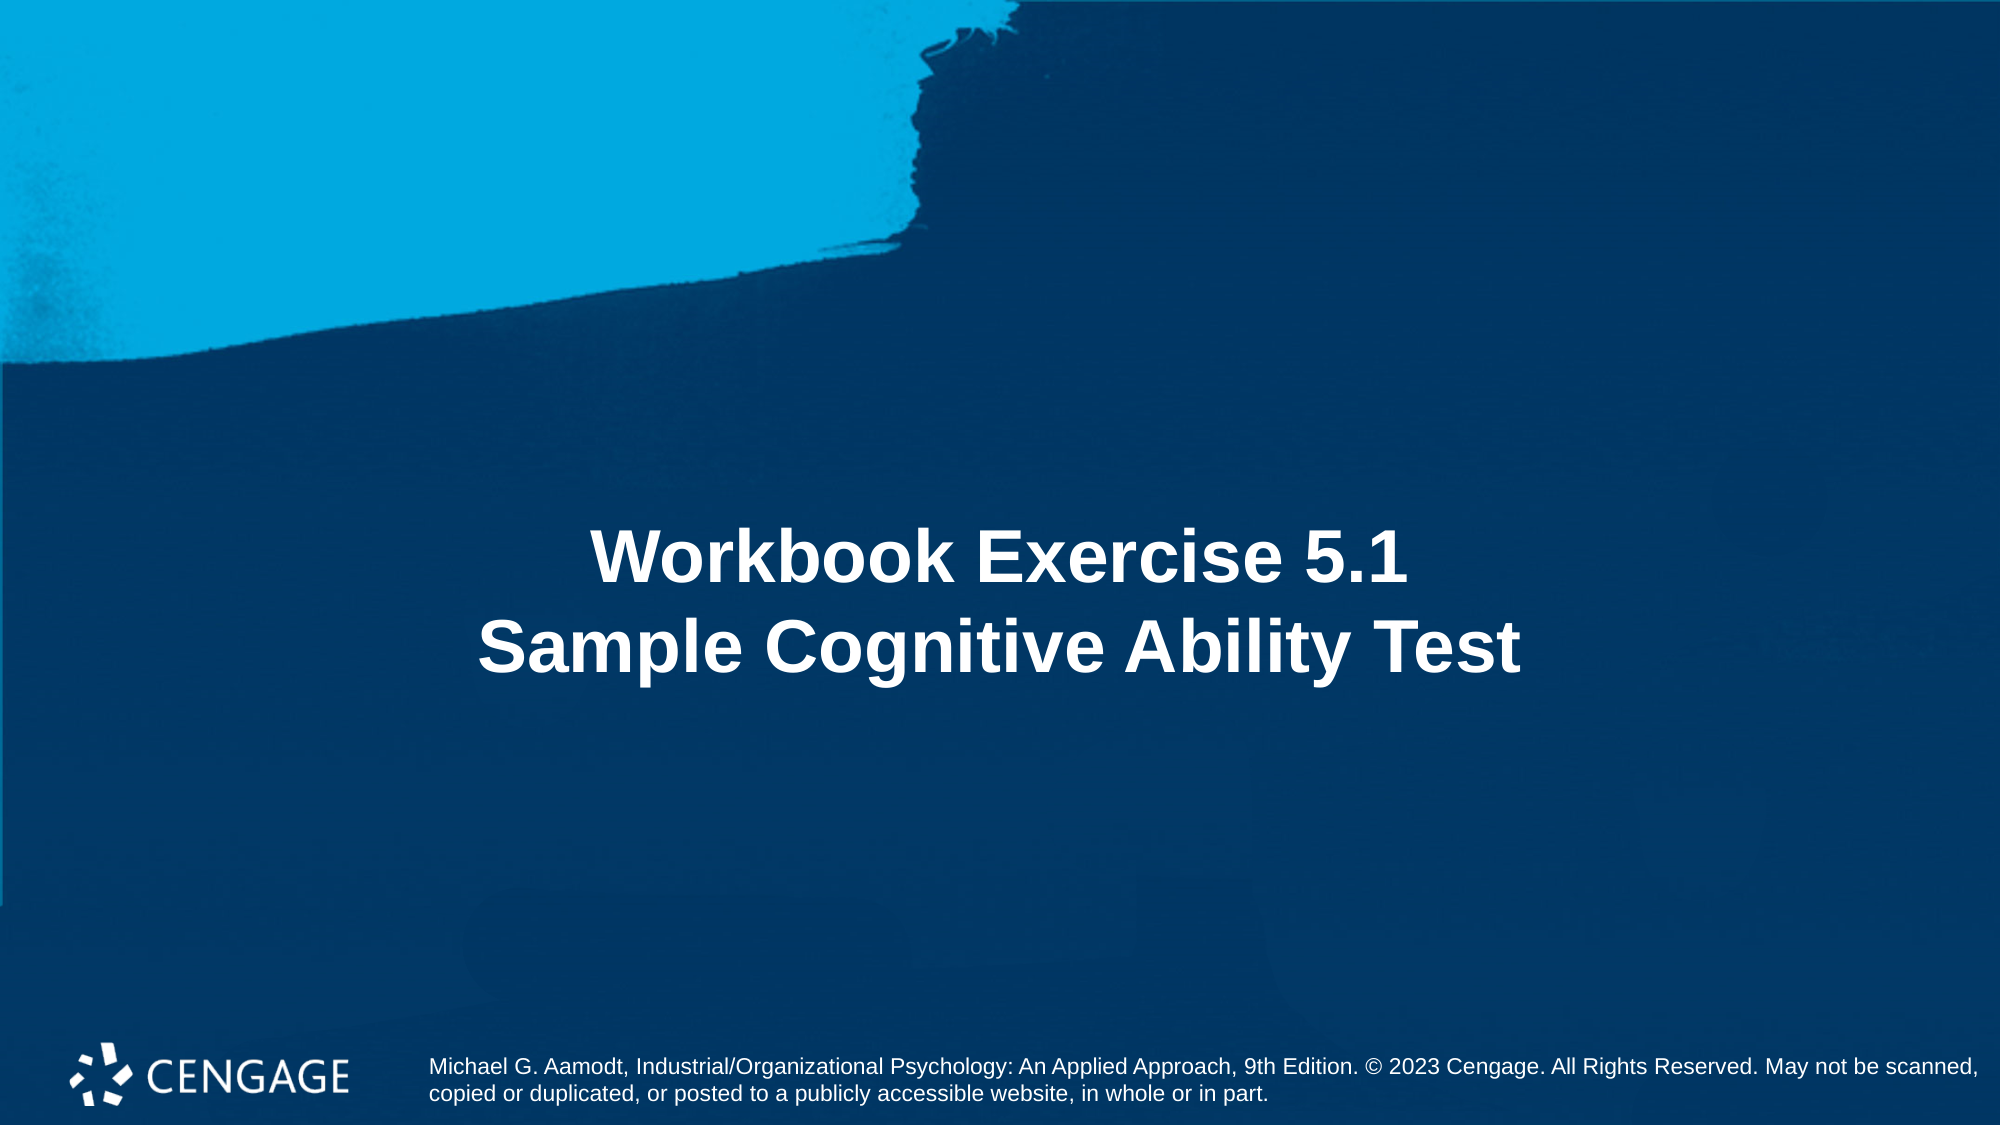

# Workbook Exercise 5.1 Sample Cognitive Ability Test